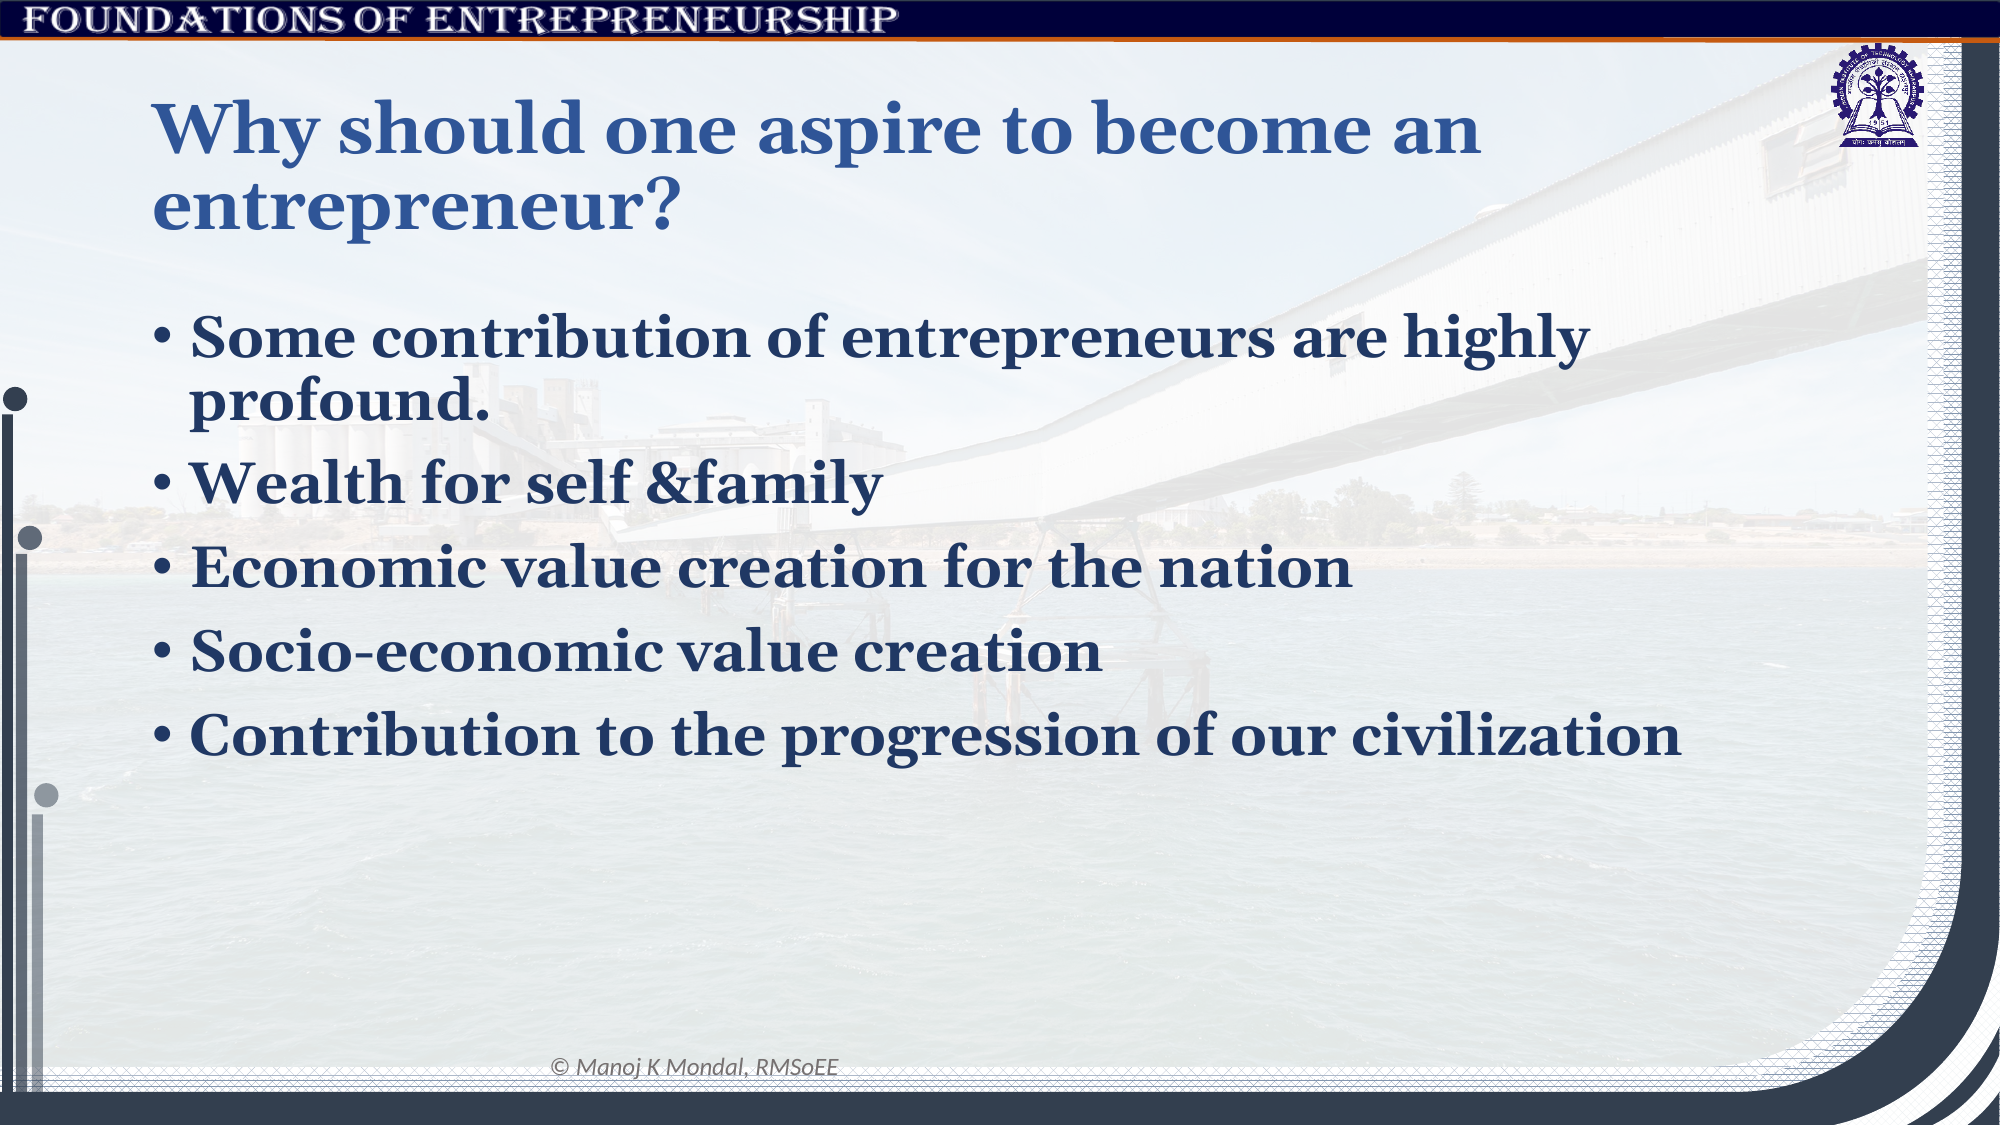

# Why should one aspire to become an entrepreneur?
Some contribution of entrepreneurs are highly profound.
Wealth for self &family
Economic value creation for the nation
Socio-economic value creation
Contribution to the progression of our civilization